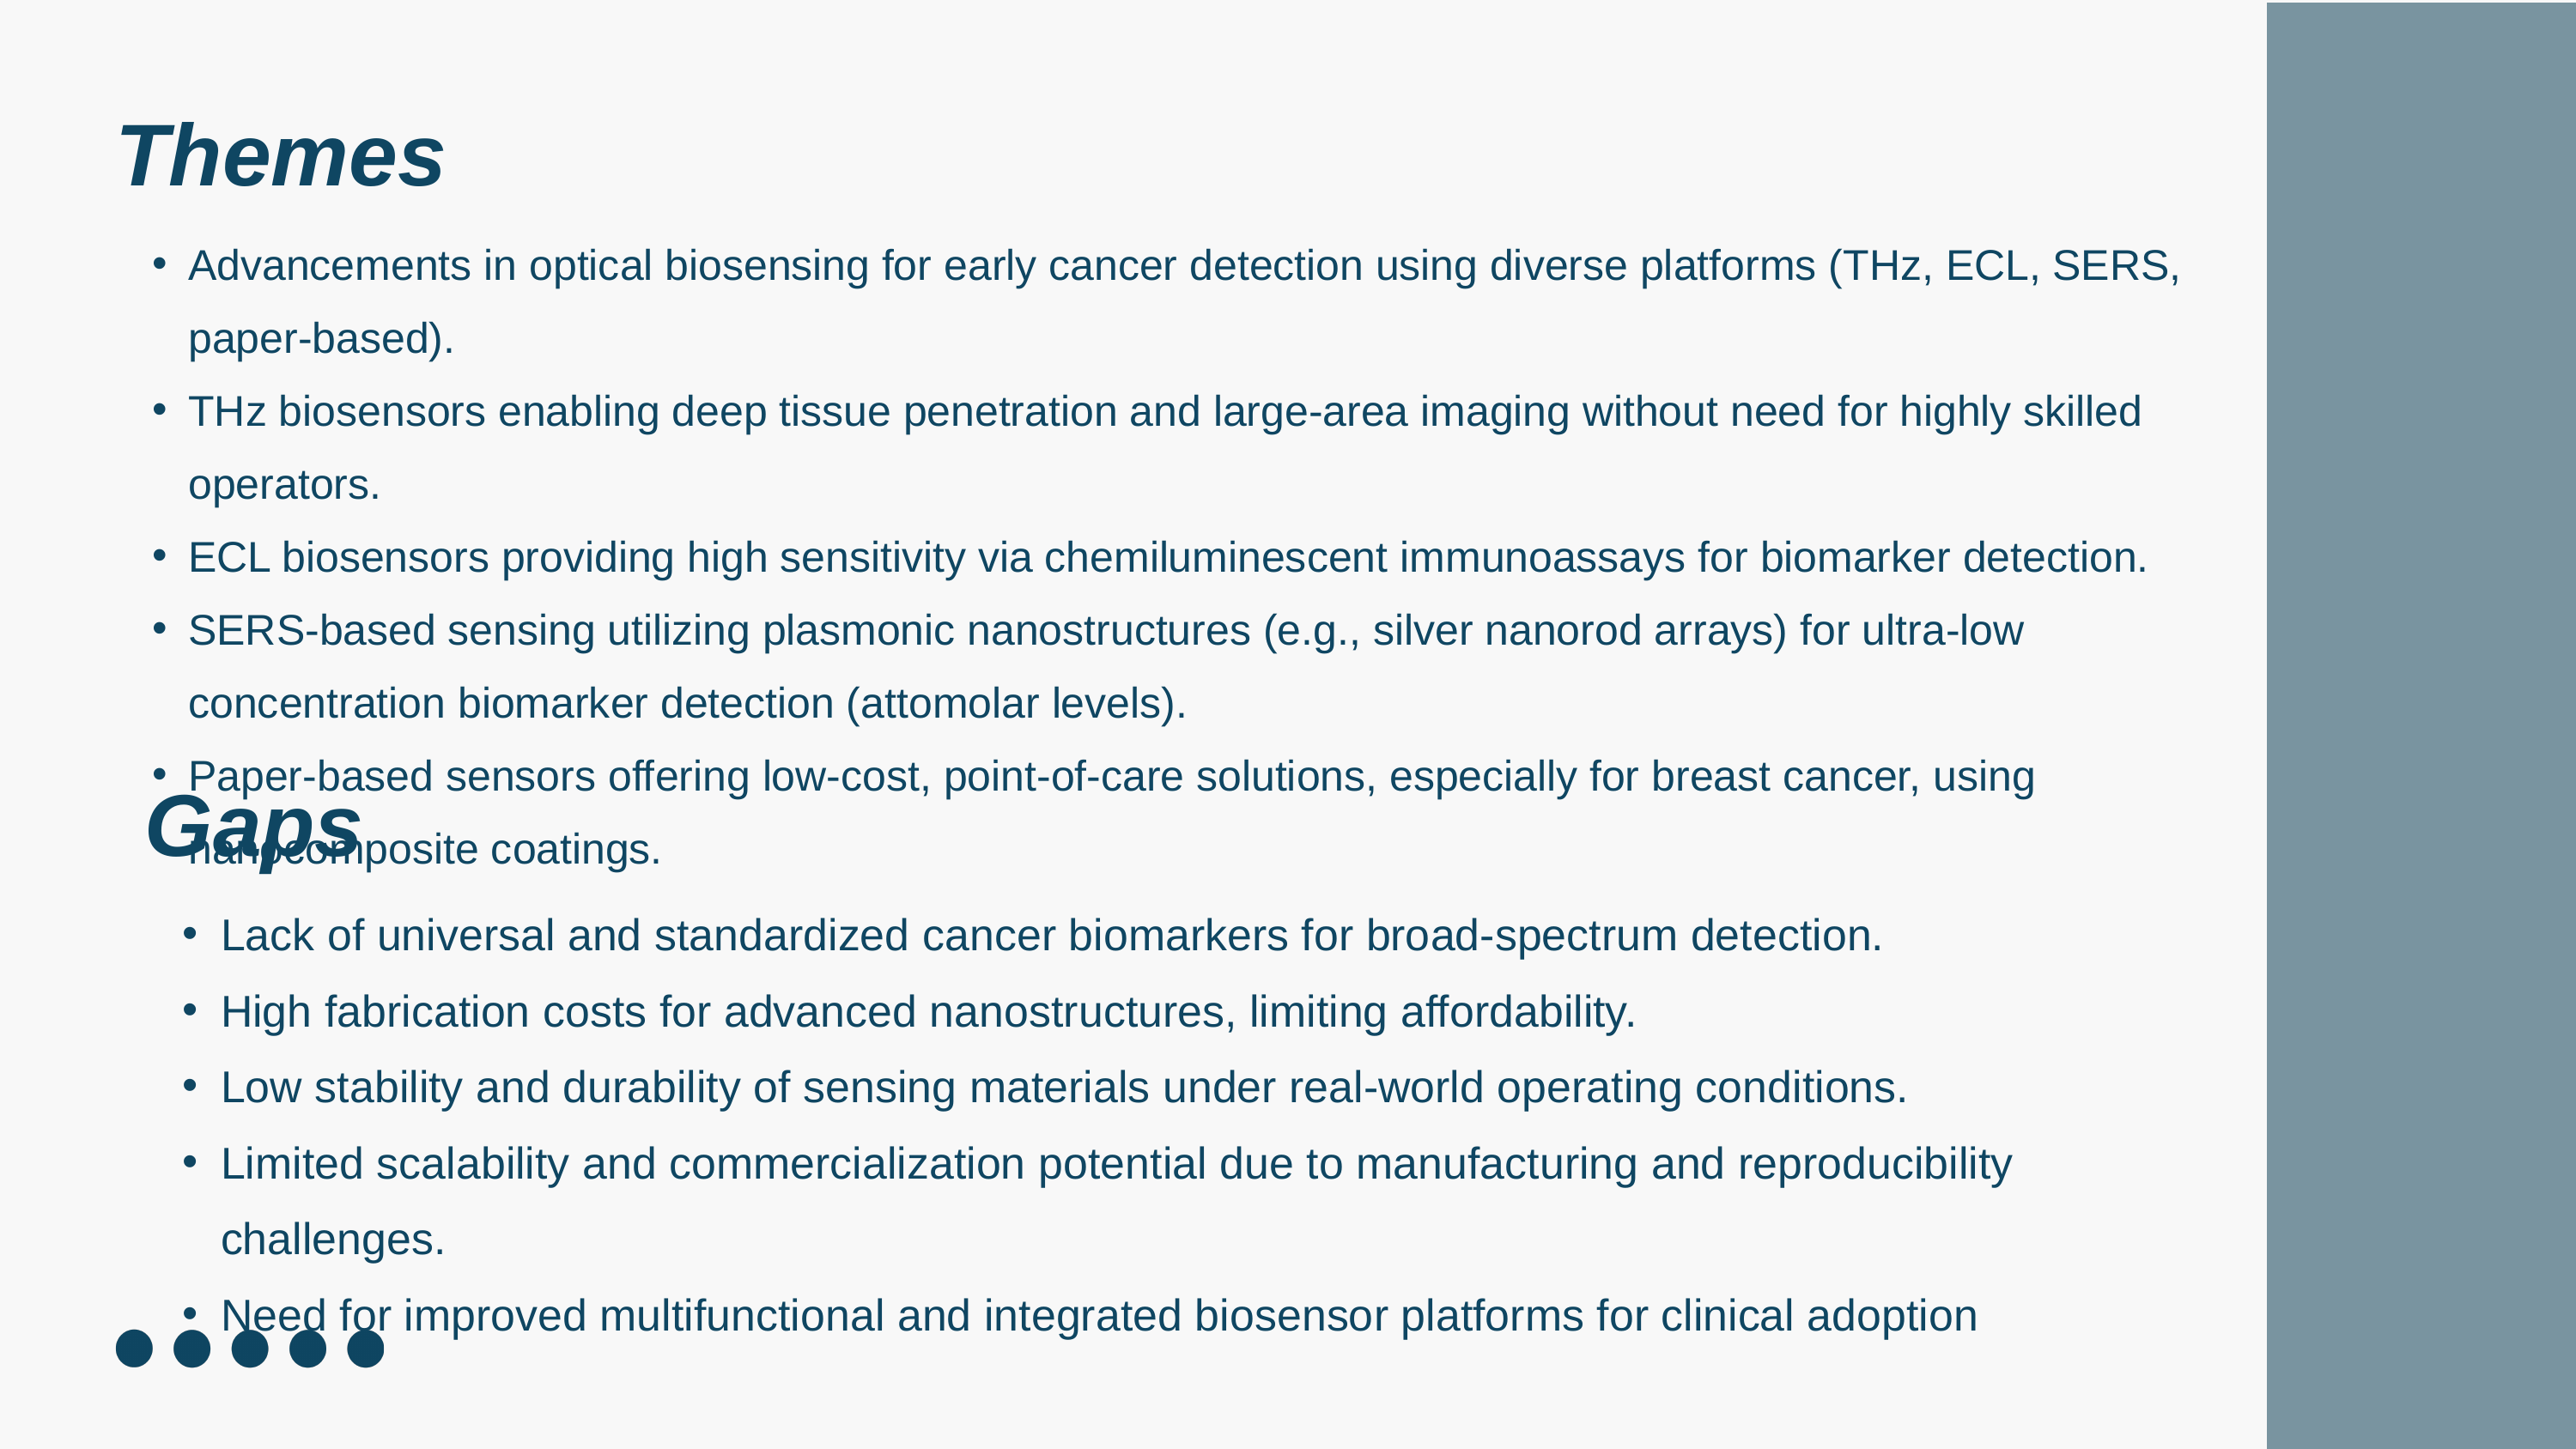

Themes
Advancements in optical biosensing for early cancer detection using diverse platforms (THz, ECL, SERS, paper-based).
THz biosensors enabling deep tissue penetration and large-area imaging without need for highly skilled operators.
ECL biosensors providing high sensitivity via chemiluminescent immunoassays for biomarker detection.
SERS-based sensing utilizing plasmonic nanostructures (e.g., silver nanorod arrays) for ultra-low concentration biomarker detection (attomolar levels).
Paper-based sensors offering low-cost, point-of-care solutions, especially for breast cancer, using nanocomposite coatings.
Gaps
Lack of universal and standardized cancer biomarkers for broad-spectrum detection.
High fabrication costs for advanced nanostructures, limiting affordability.
Low stability and durability of sensing materials under real-world operating conditions.
Limited scalability and commercialization potential due to manufacturing and reproducibility challenges.
Need for improved multifunctional and integrated biosensor platforms for clinical adoption